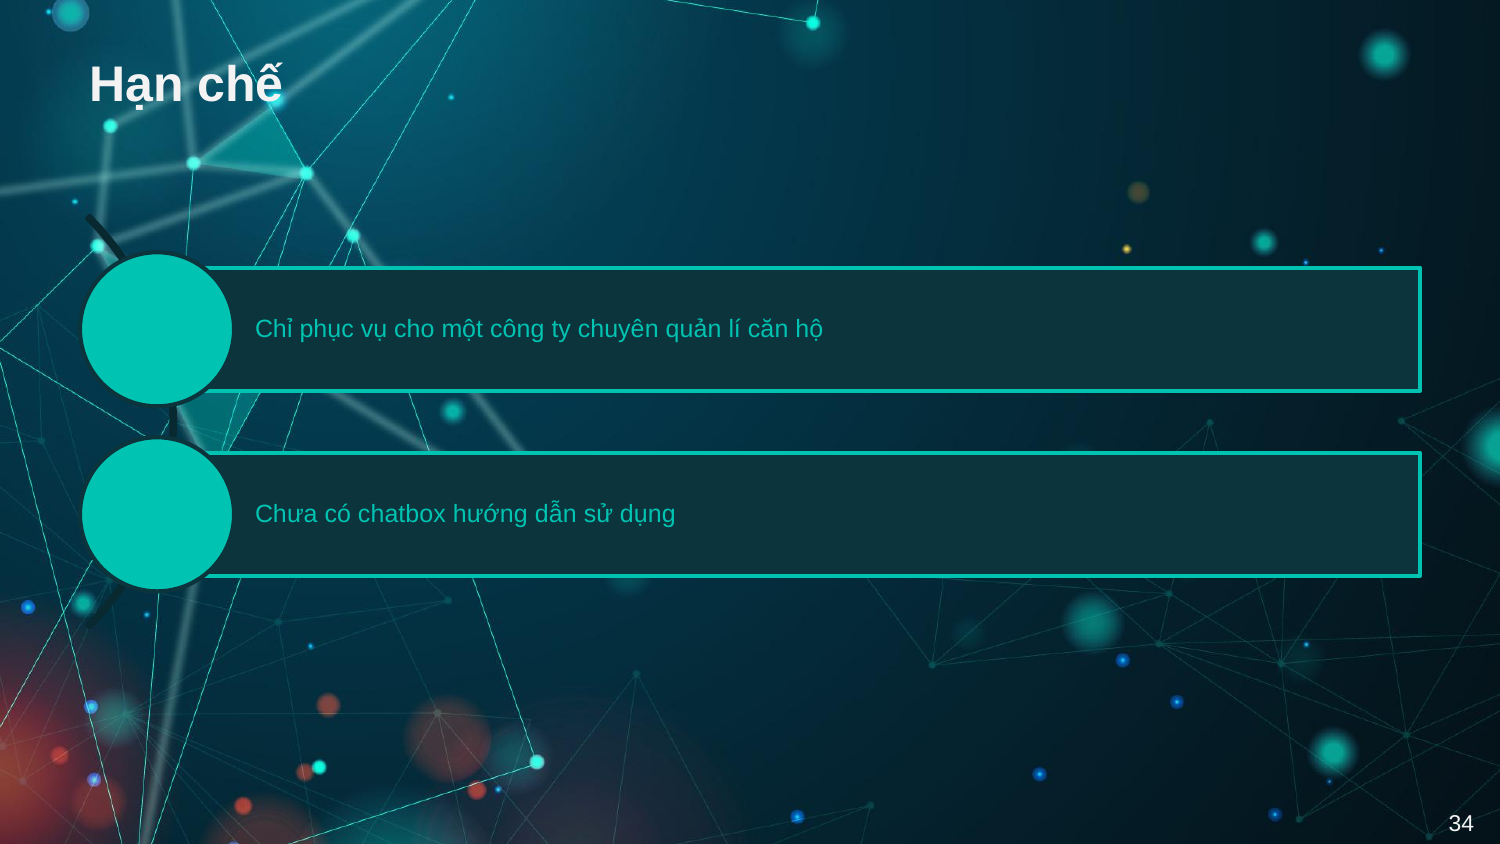

Hạn chế
Chỉ phục vụ cho một công ty chuyên quản lí căn hộ
Chưa có chatbox hướng dẫn sử dụng
34